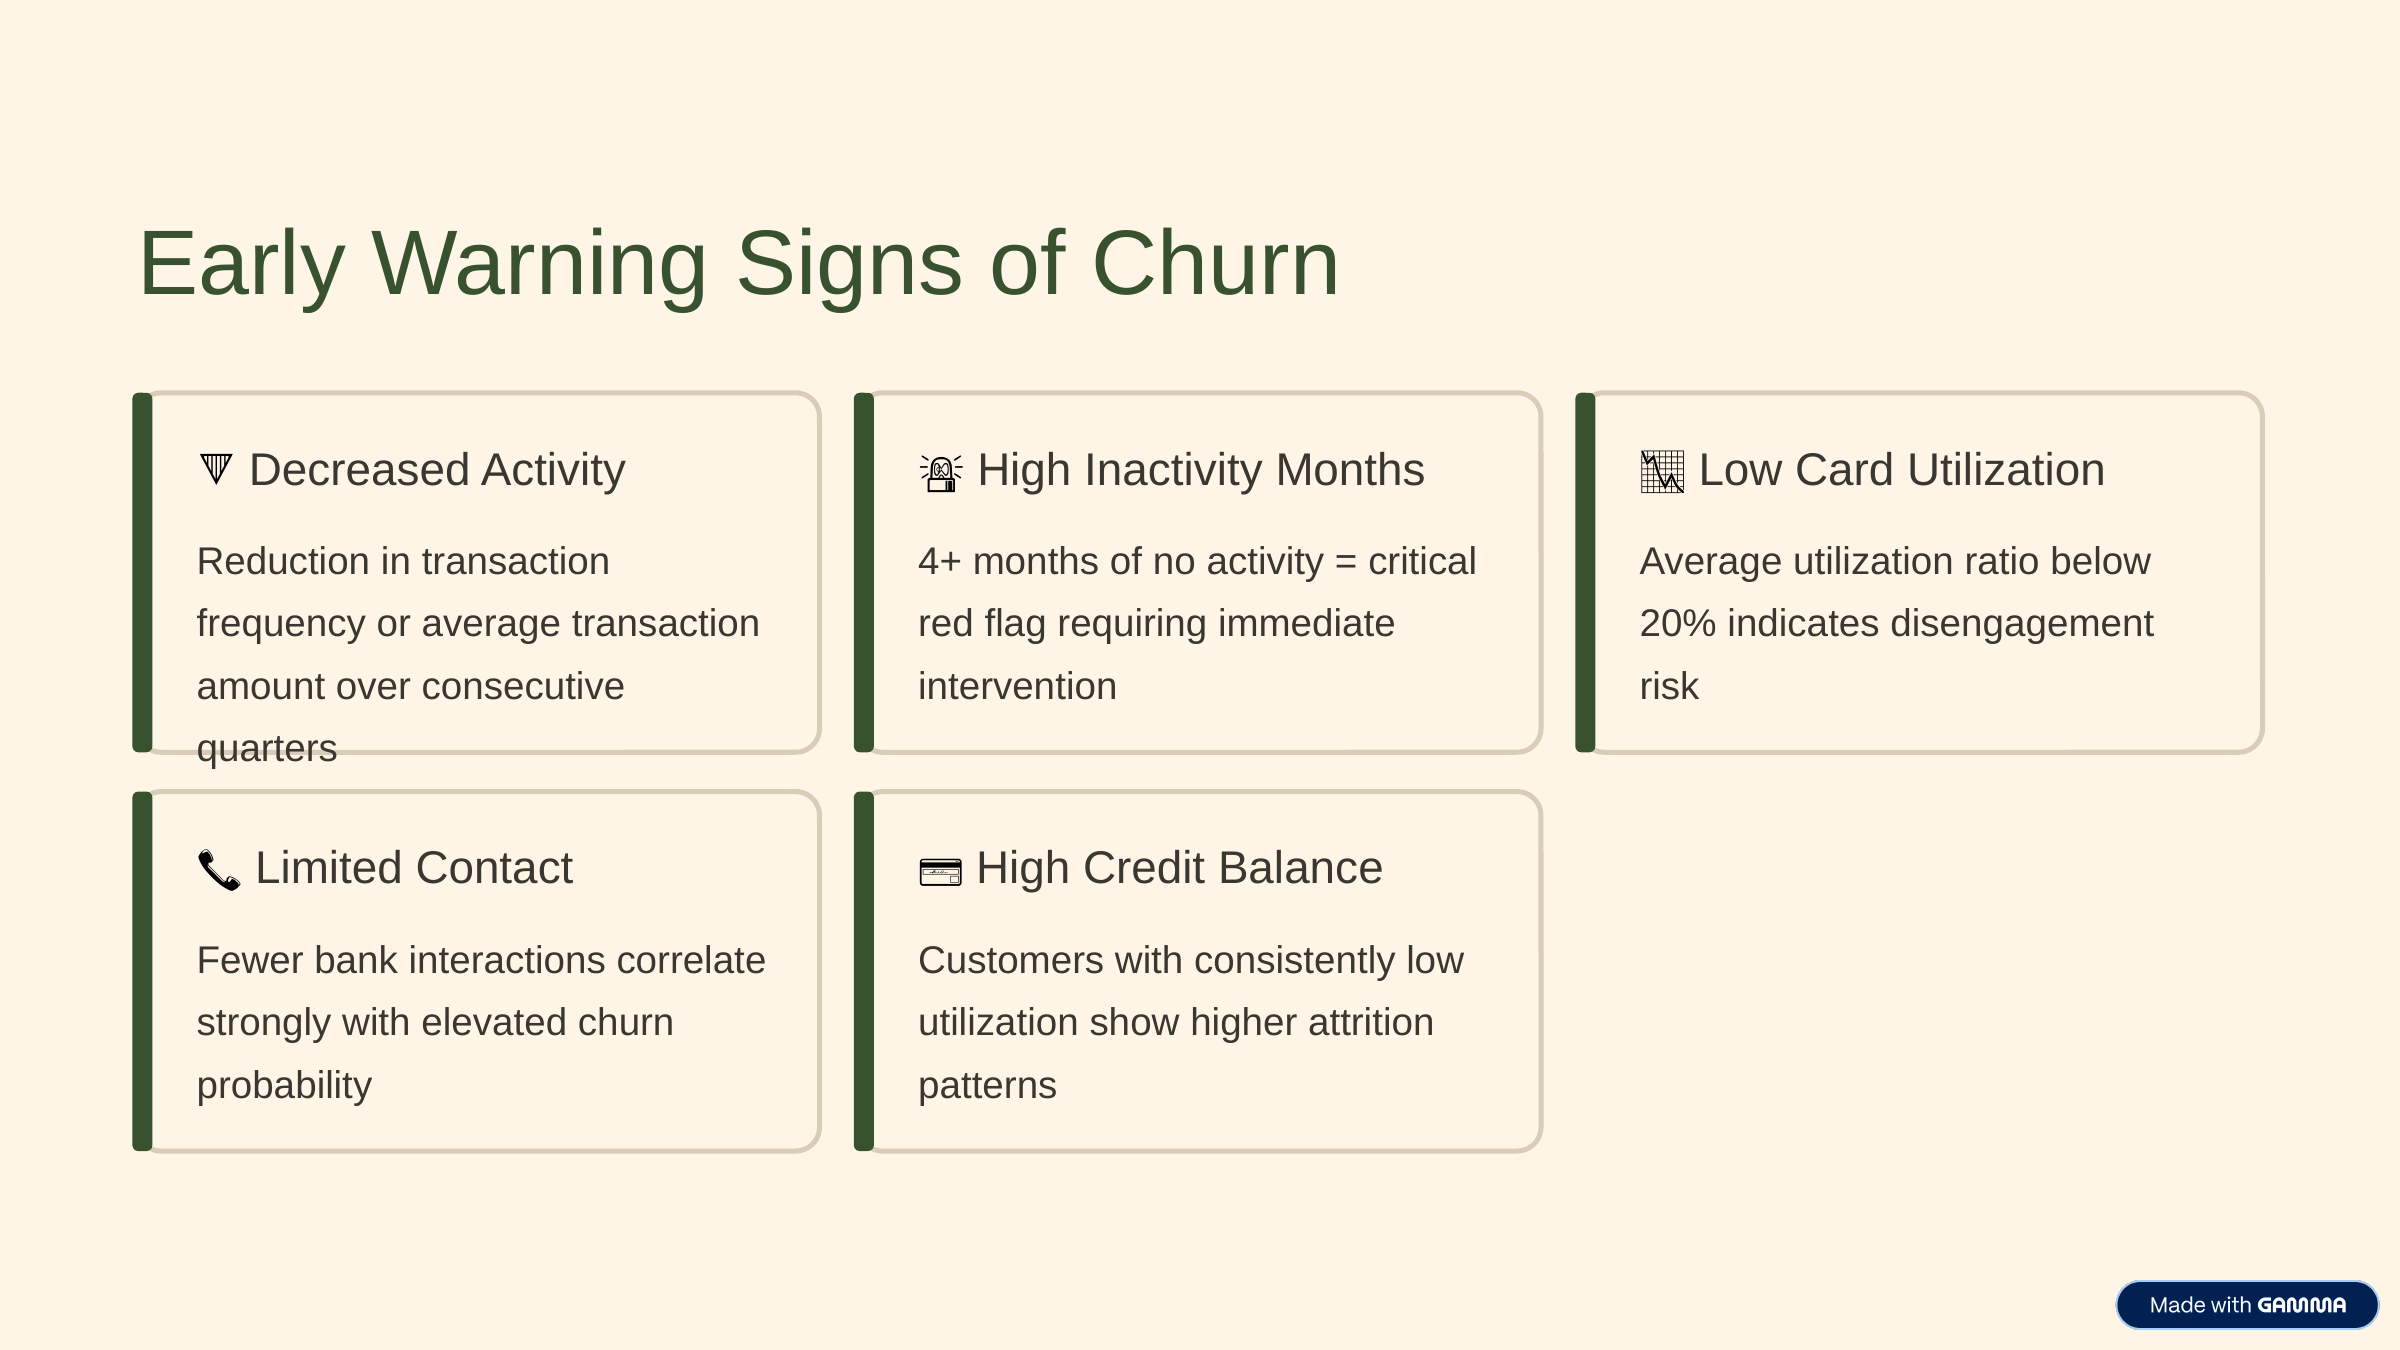

Early Warning Signs of Churn

🔻 Decreased Activity
🚨 High Inactivity Months
📉 Low Card Utilization
Reduction in transaction frequency or average transaction amount over consecutive quarters
4+ months of no activity = critical red flag requiring immediate intervention
Average utilization ratio below 20% indicates disengagement risk

📞 Limited Contact
💳 High Credit Balance
Fewer bank interactions correlate strongly with elevated churn probability
Customers with consistently low utilization show higher attrition patterns